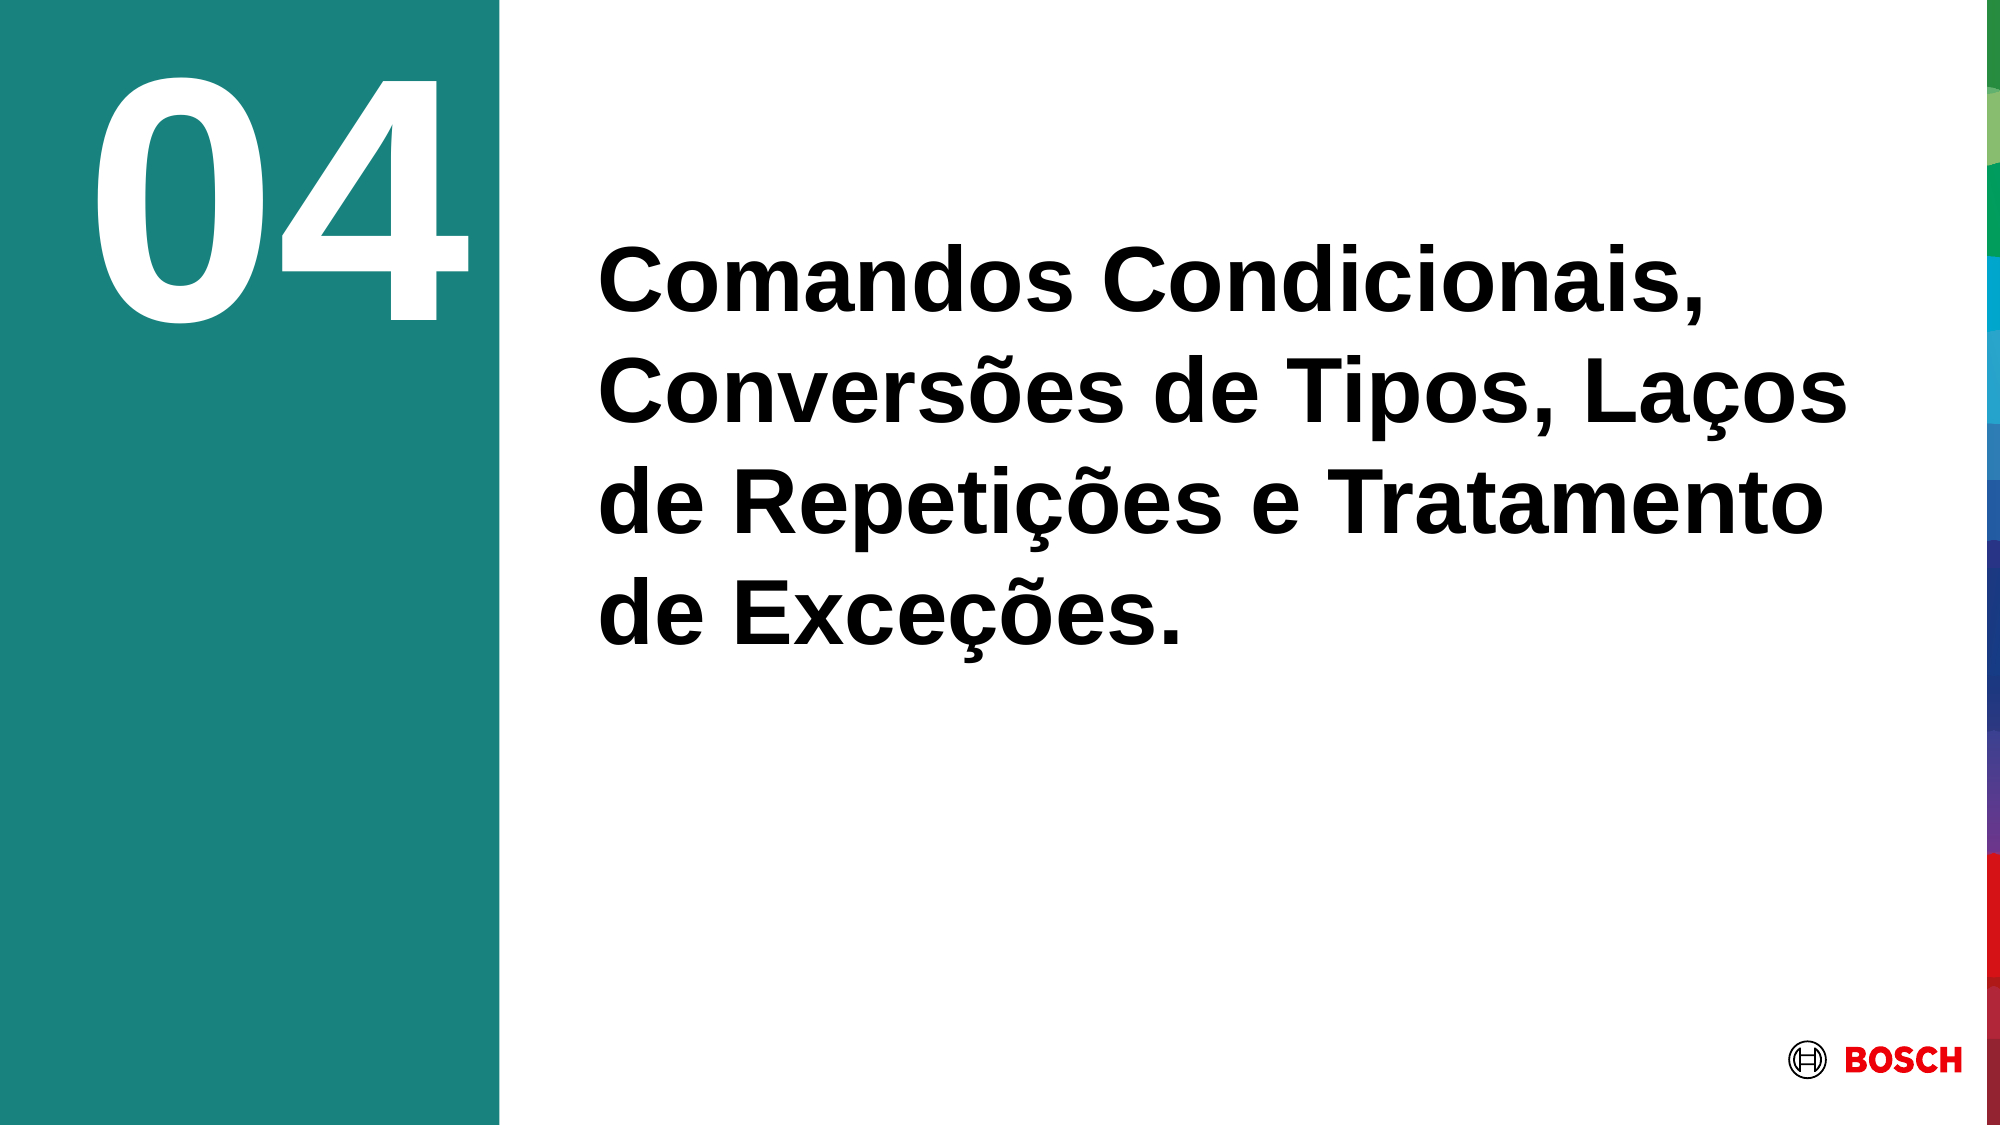

# 04
Comandos Condicionais, Conversões de Tipos, Laços de Repetições e Tratamento de Exceções.